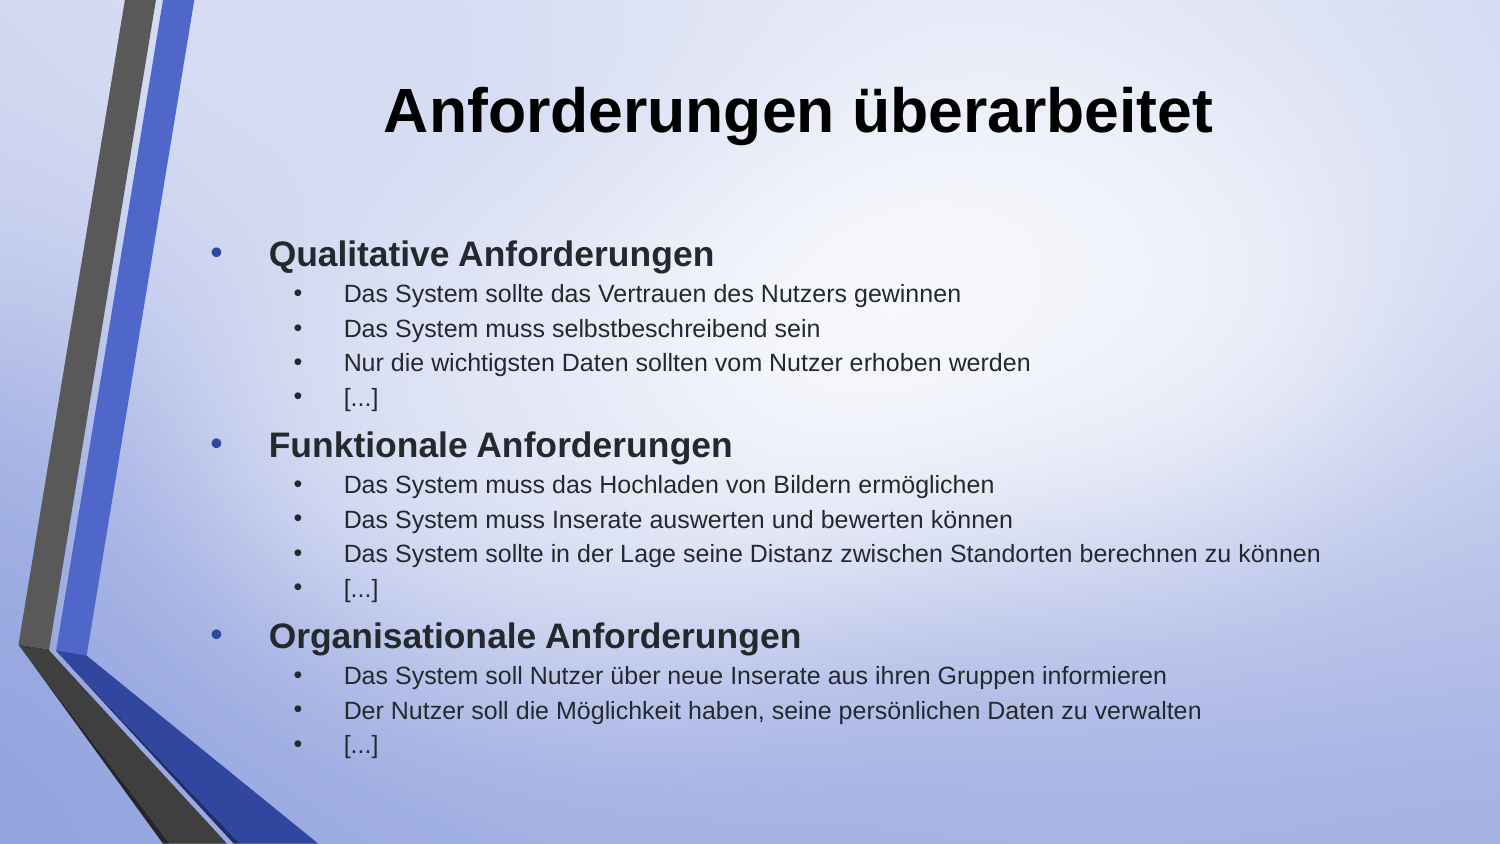

# Anforderungen überarbeitet
Qualitative Anforderungen
Das System sollte das Vertrauen des Nutzers gewinnen
Das System muss selbstbeschreibend sein
Nur die wichtigsten Daten sollten vom Nutzer erhoben werden
[...]
Funktionale Anforderungen
Das System muss das Hochladen von Bildern ermöglichen
Das System muss Inserate auswerten und bewerten können
Das System sollte in der Lage seine Distanz zwischen Standorten berechnen zu können
[...]
Organisationale Anforderungen
Das System soll Nutzer über neue Inserate aus ihren Gruppen informieren
Der Nutzer soll die Möglichkeit haben, seine persönlichen Daten zu verwalten
[...]